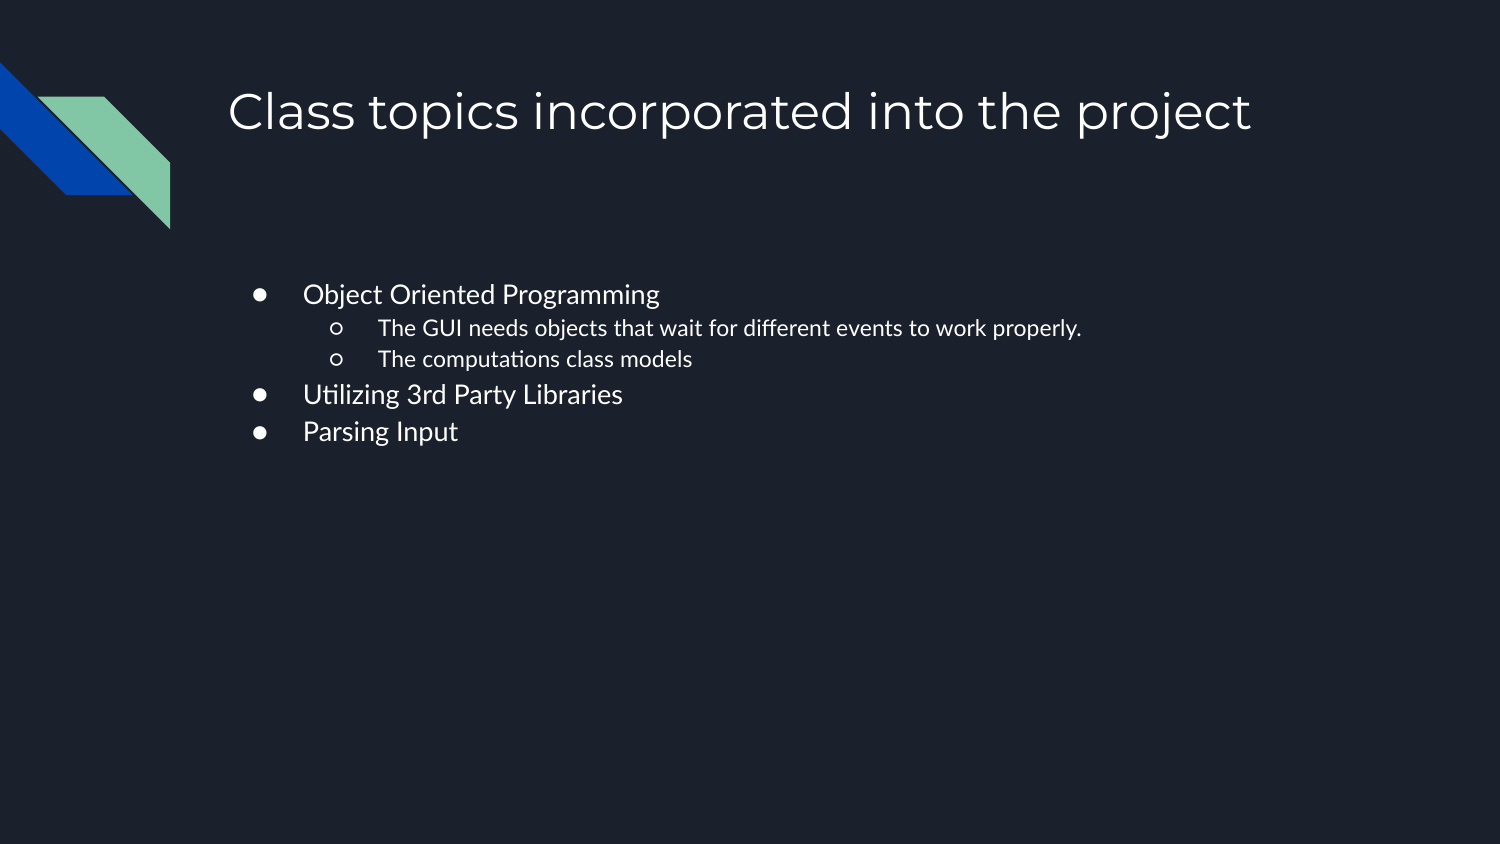

# Class topics incorporated into the project
Object Oriented Programming
The GUI needs objects that wait for different events to work properly.
The computations class models
Utilizing 3rd Party Libraries
Parsing Input